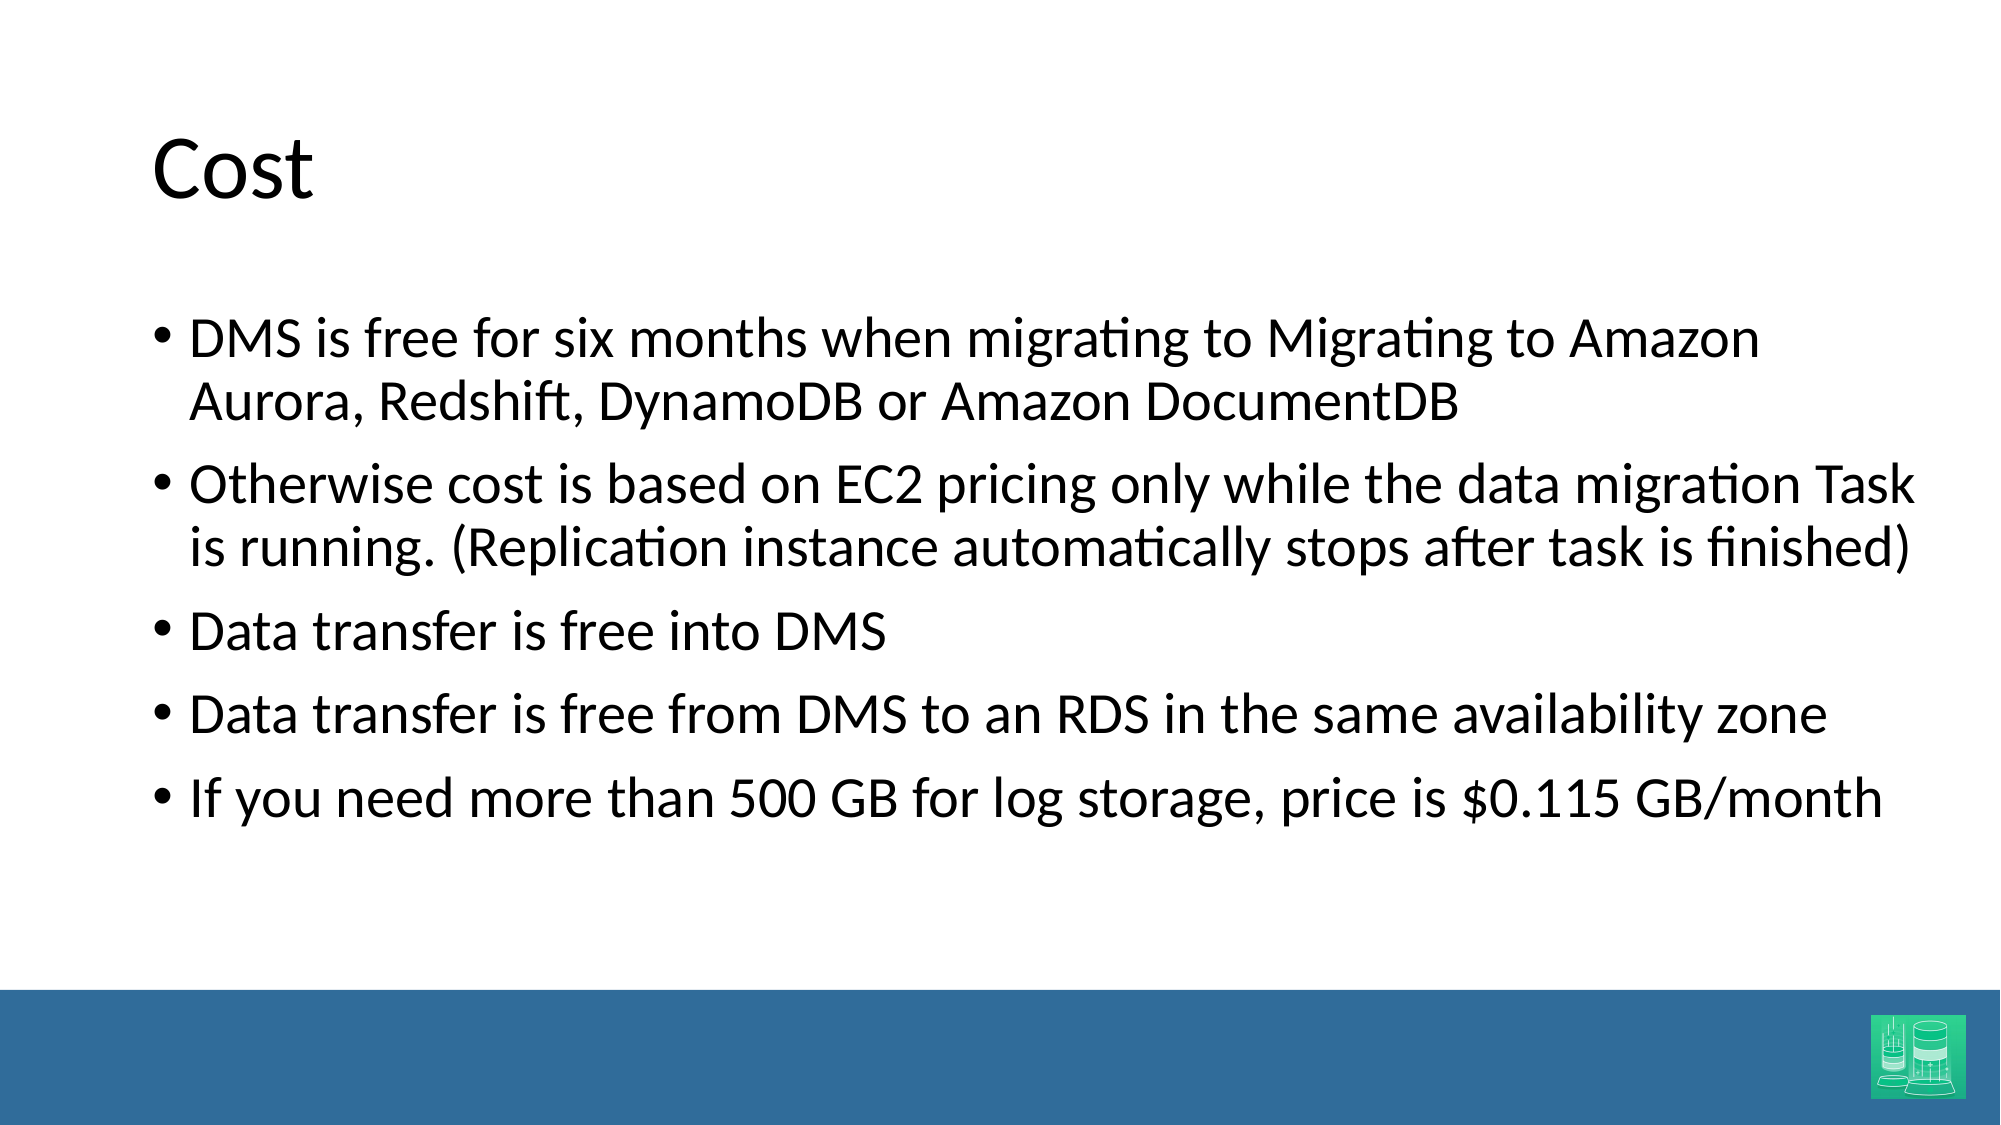

# Cost
DMS is free for six months when migrating to Migrating to Amazon Aurora, Redshift, DynamoDB or Amazon DocumentDB
Otherwise cost is based on EC2 pricing only while the data migration Task is running. (Replication instance automatically stops after task is finished)
Data transfer is free into DMS
Data transfer is free from DMS to an RDS in the same availability zone
If you need more than 500 GB for log storage, price is $0.115 GB/month